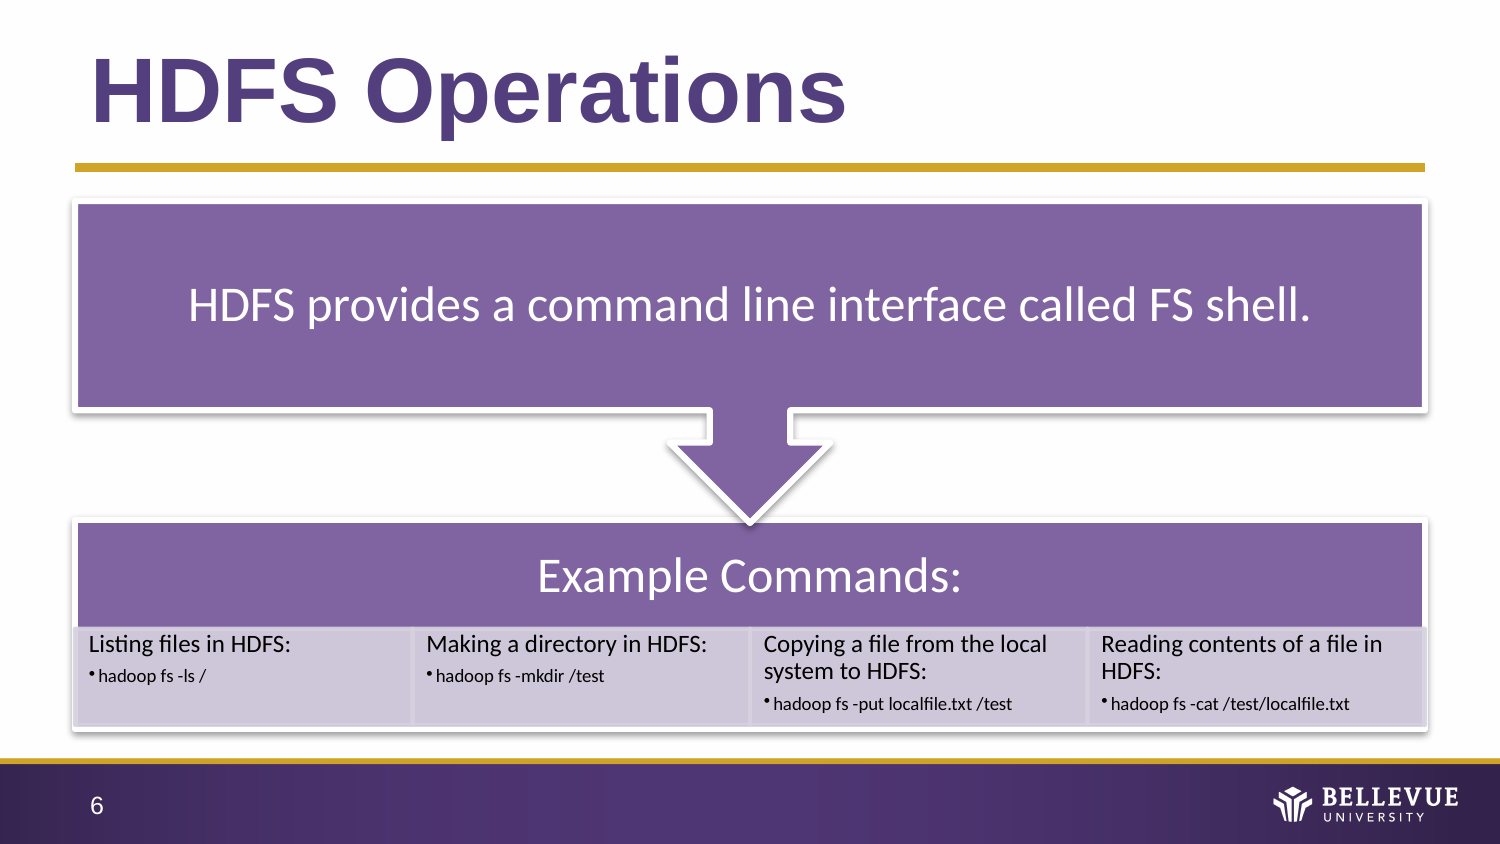

# HDFS Operations
Example Commands:
Listing files in HDFS:
hadoop fs -ls /
Making a directory in HDFS:
hadoop fs -mkdir /test
Copying a file from the local system to HDFS:
hadoop fs -put localfile.txt /test
Reading contents of a file in HDFS:
hadoop fs -cat /test/localfile.txt
HDFS provides a command line interface called FS shell.